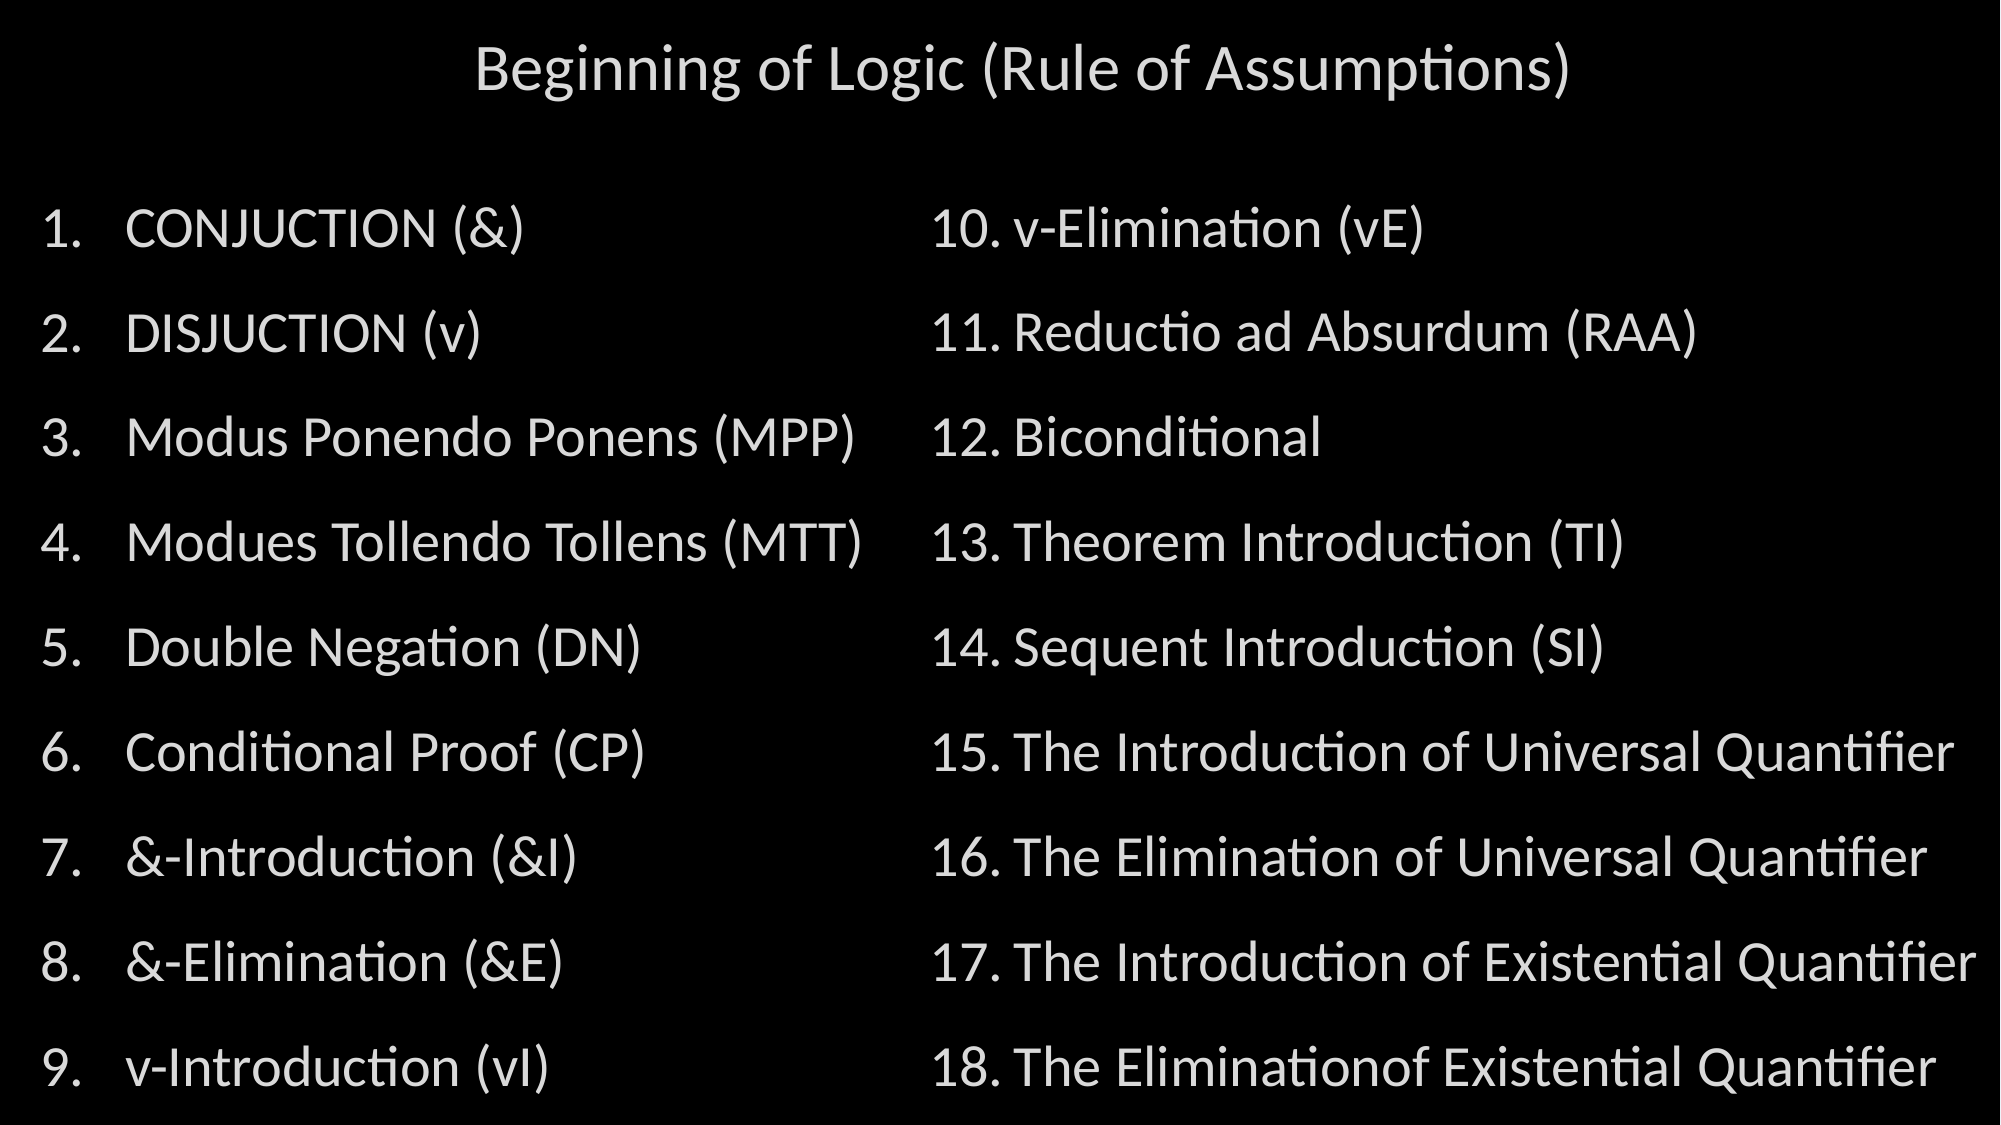

Beginning of Logic (Rule of Assumptions)
CONJUCTION (&)
DISJUCTION (v)
Modus Ponendo Ponens (MPP)
Modues Tollendo Tollens (MTT)
Double Negation (DN)
Conditional Proof (CP)
&-Introduction (&I)
&-Elimination (&E)
v-Introduction (vI)
v-Elimination (vE)
Reductio ad Absurdum (RAA)
Biconditional
Theorem Introduction (TI)
Sequent Introduction (SI)
The Introduction of Universal Quantifier
The Elimination of Universal Quantifier
The Introduction of Existential Quantifier
The Eliminationof Existential Quantifier